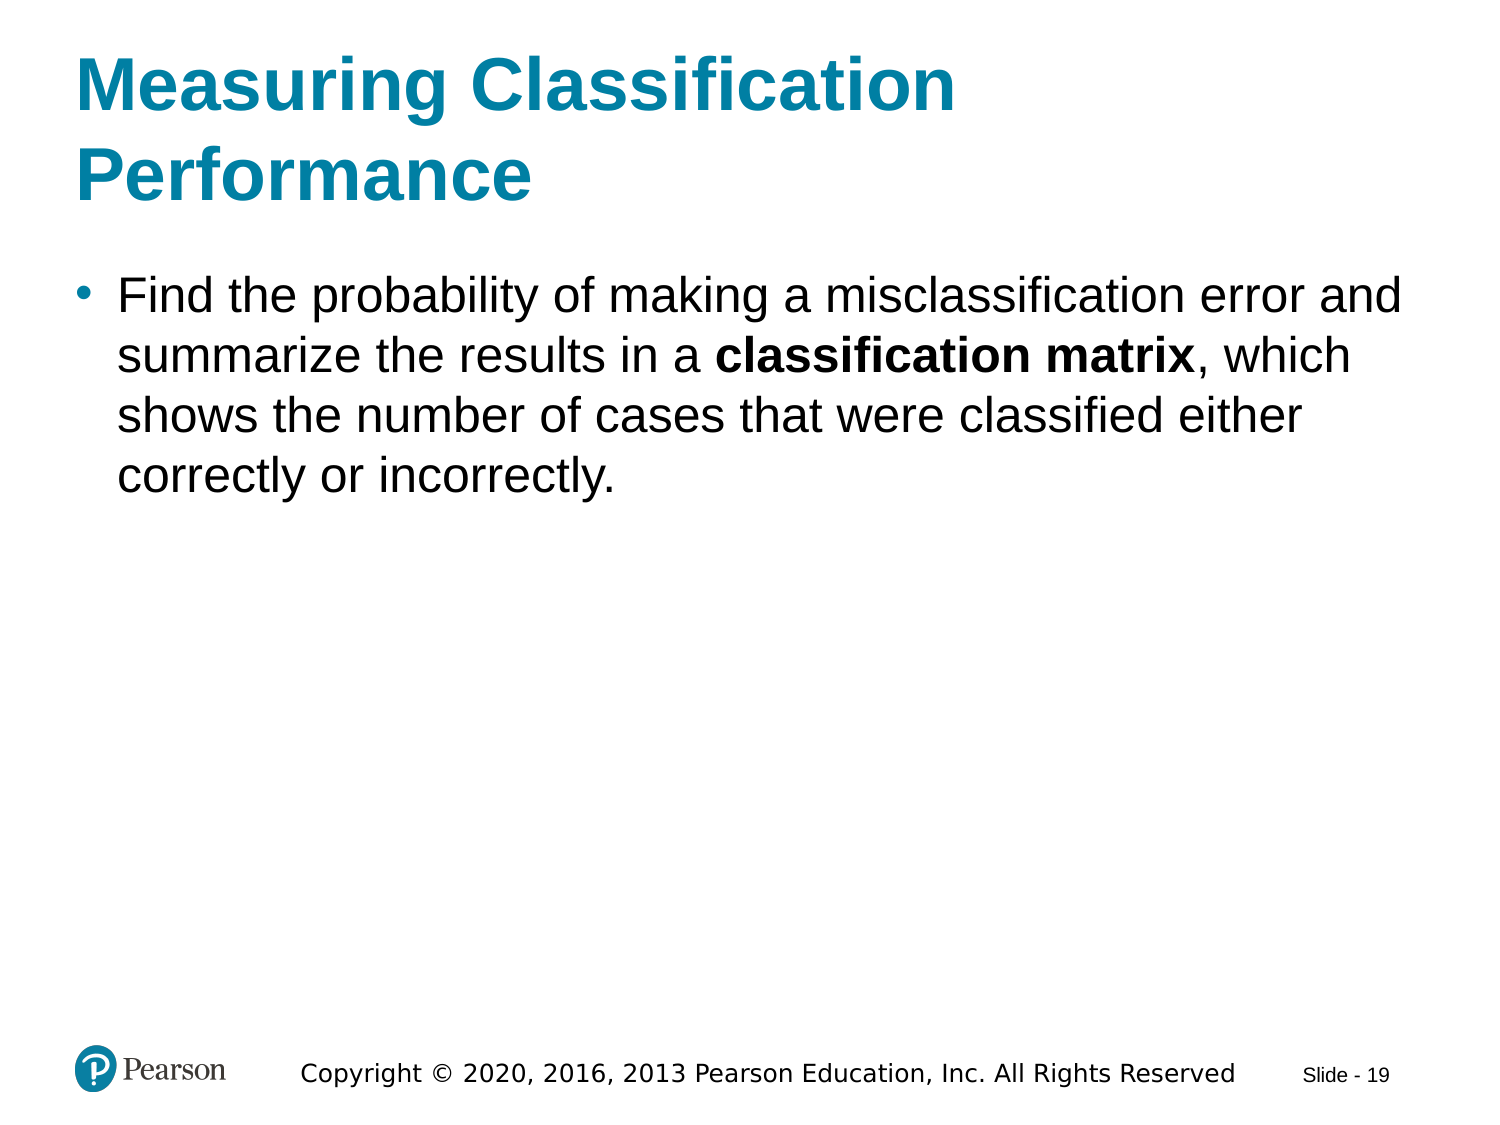

# Measuring Classification Performance
Find the probability of making a misclassification error and summarize the results in a classification matrix, which shows the number of cases that were classified either correctly or incorrectly.